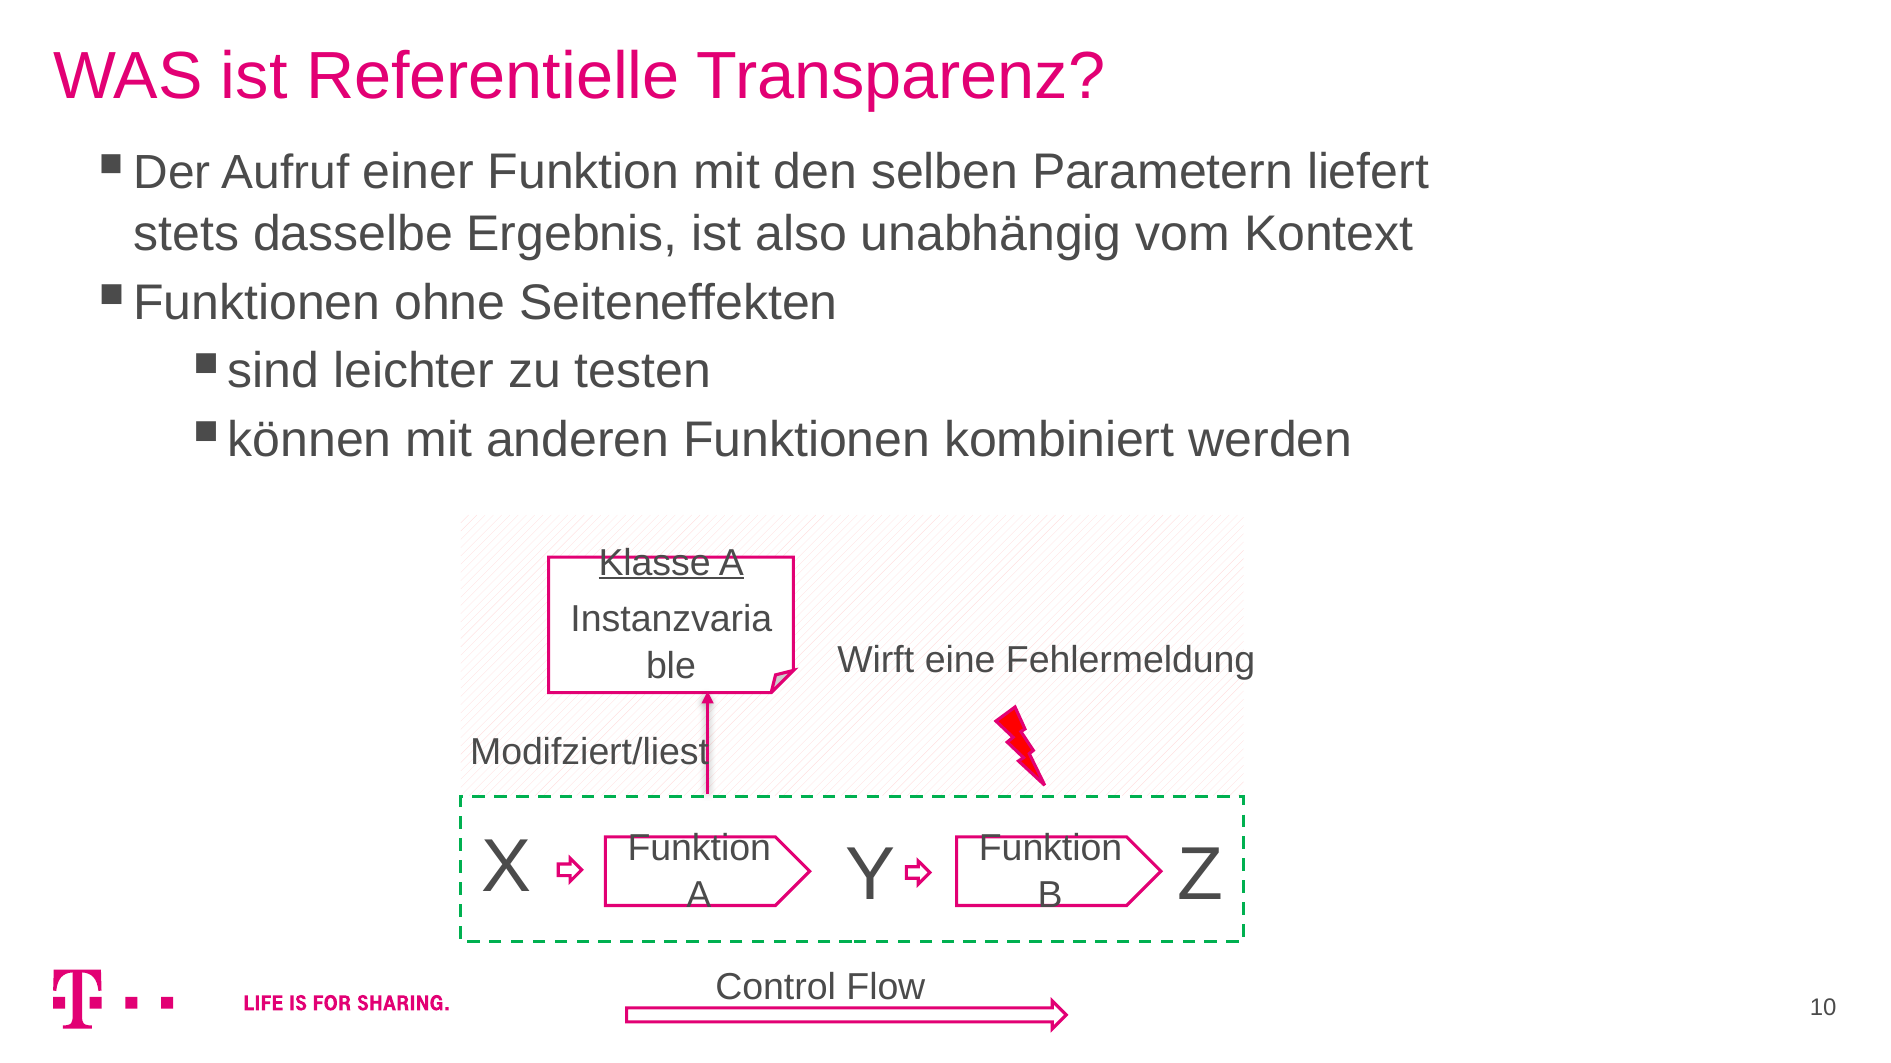

# WAS ist Referentielle Transparenz?
Der Aufruf einer Funktion mit den selben Parametern liefert stets dasselbe Ergebnis, ist also unabhängig vom Kontext
Funktionen ohne Seiteneffekten
sind leichter zu testen
können mit anderen Funktionen kombiniert werden

Klasse A
Instanzvariable
Wirft eine Fehlermeldung

Modifziert/liest

X
Y
Z
Funktion A
Funktion B

Control Flow
10